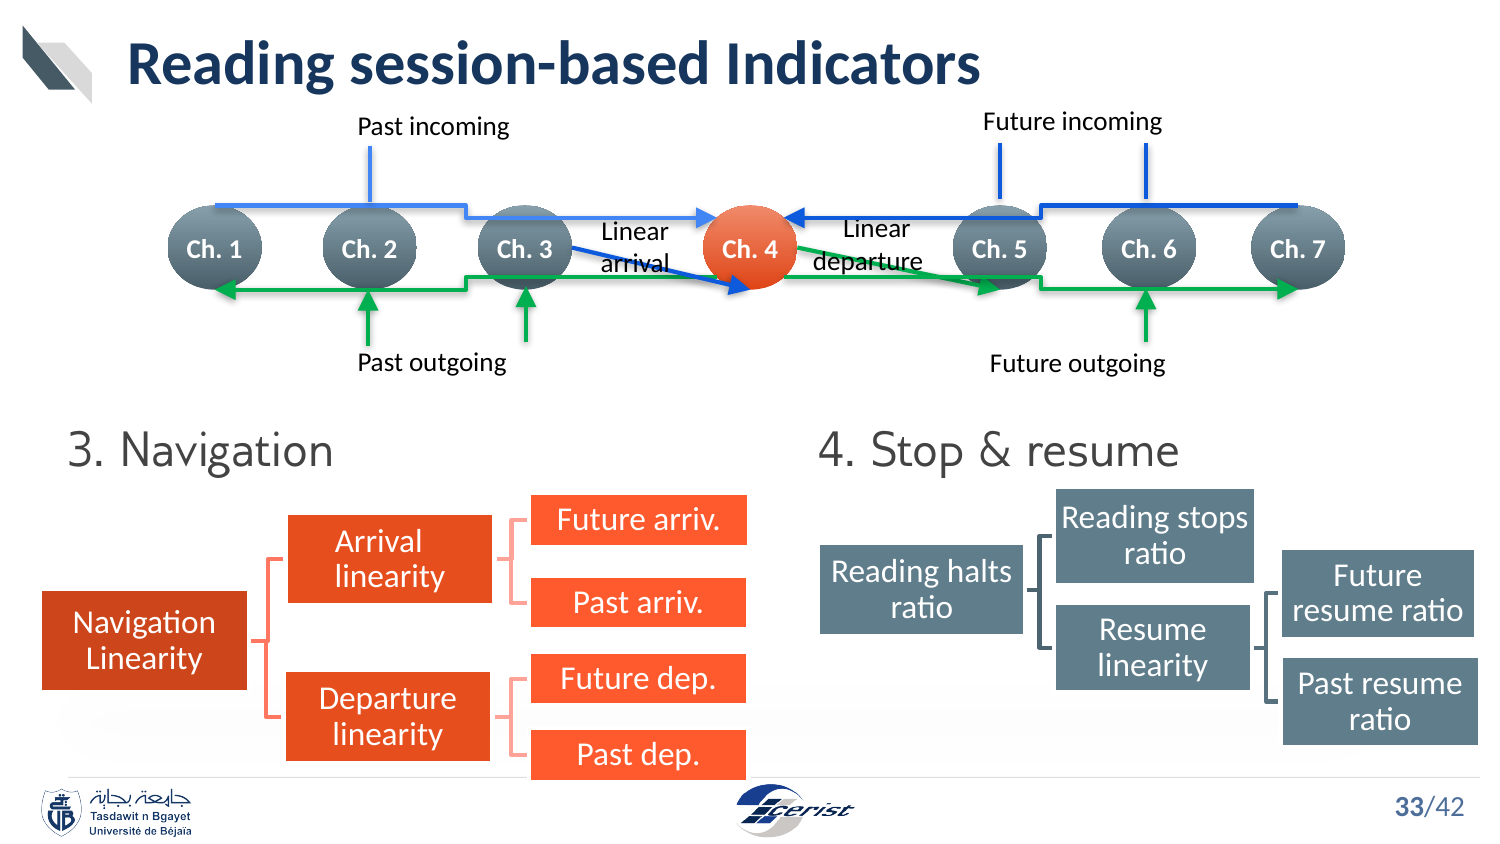

# Reading session-based Indicators
Future incoming
Past incoming
Linear
departure
Ch. 1
Ch. 2
Ch. 3
Ch. 4
Ch. 5
Ch. 6
Ch. 7
Linear
arrival
Future outgoing
Past outgoing
3. Navigation
4. Stop & resume
Navigation Linearity
Arrival    linearity
Future arriv.
Past arriv.
Departure linearity
Future dep.
Past dep.
Reading halts ratio
Reading stops ratio
Resume linearity
Future resume ratio
Past resume ratio
33/42